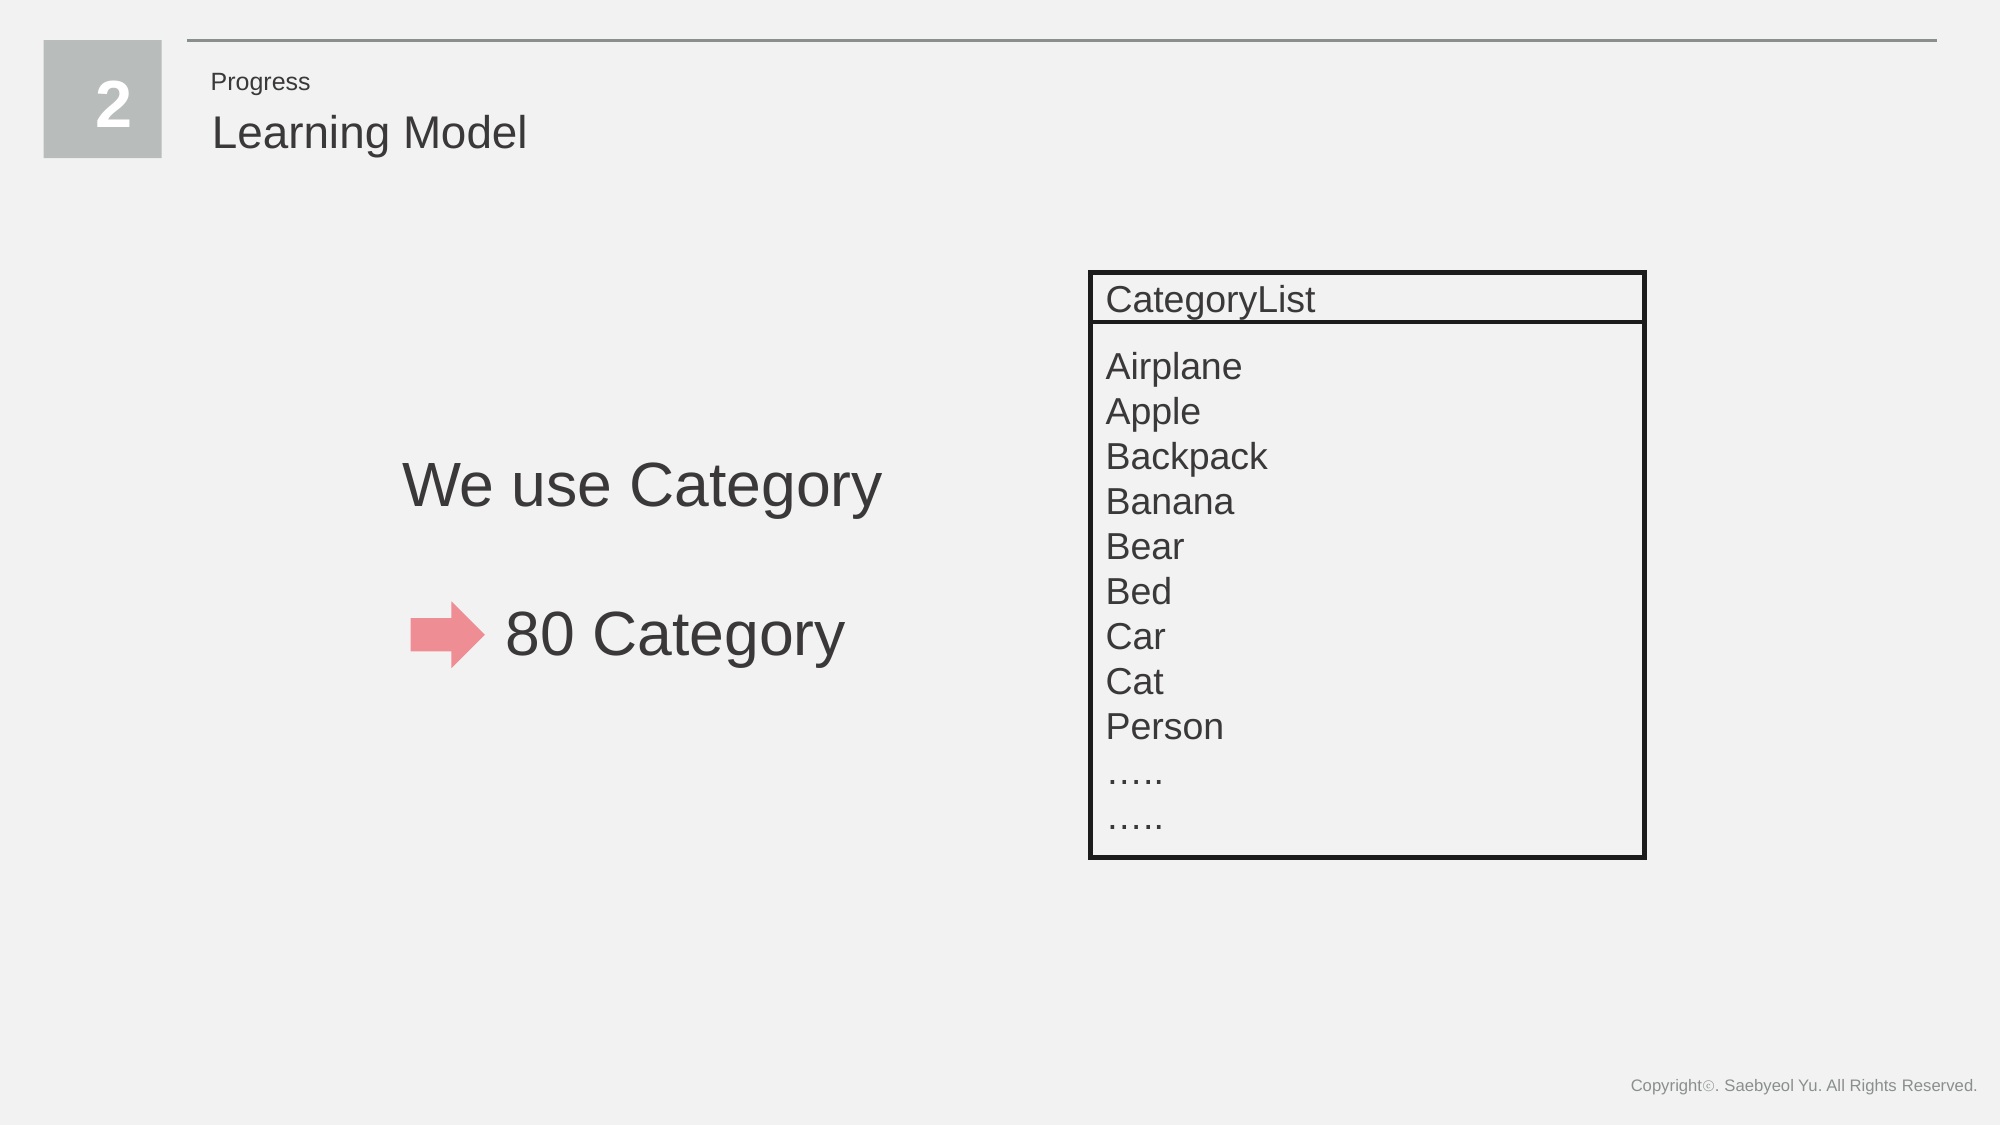

2
Progress
Learning Model
CategoryList
Airplane
Apple
Backpack
Banana
Bear
Bed
Car
Cat
Person
…..
…..
We use Category

      80 Category